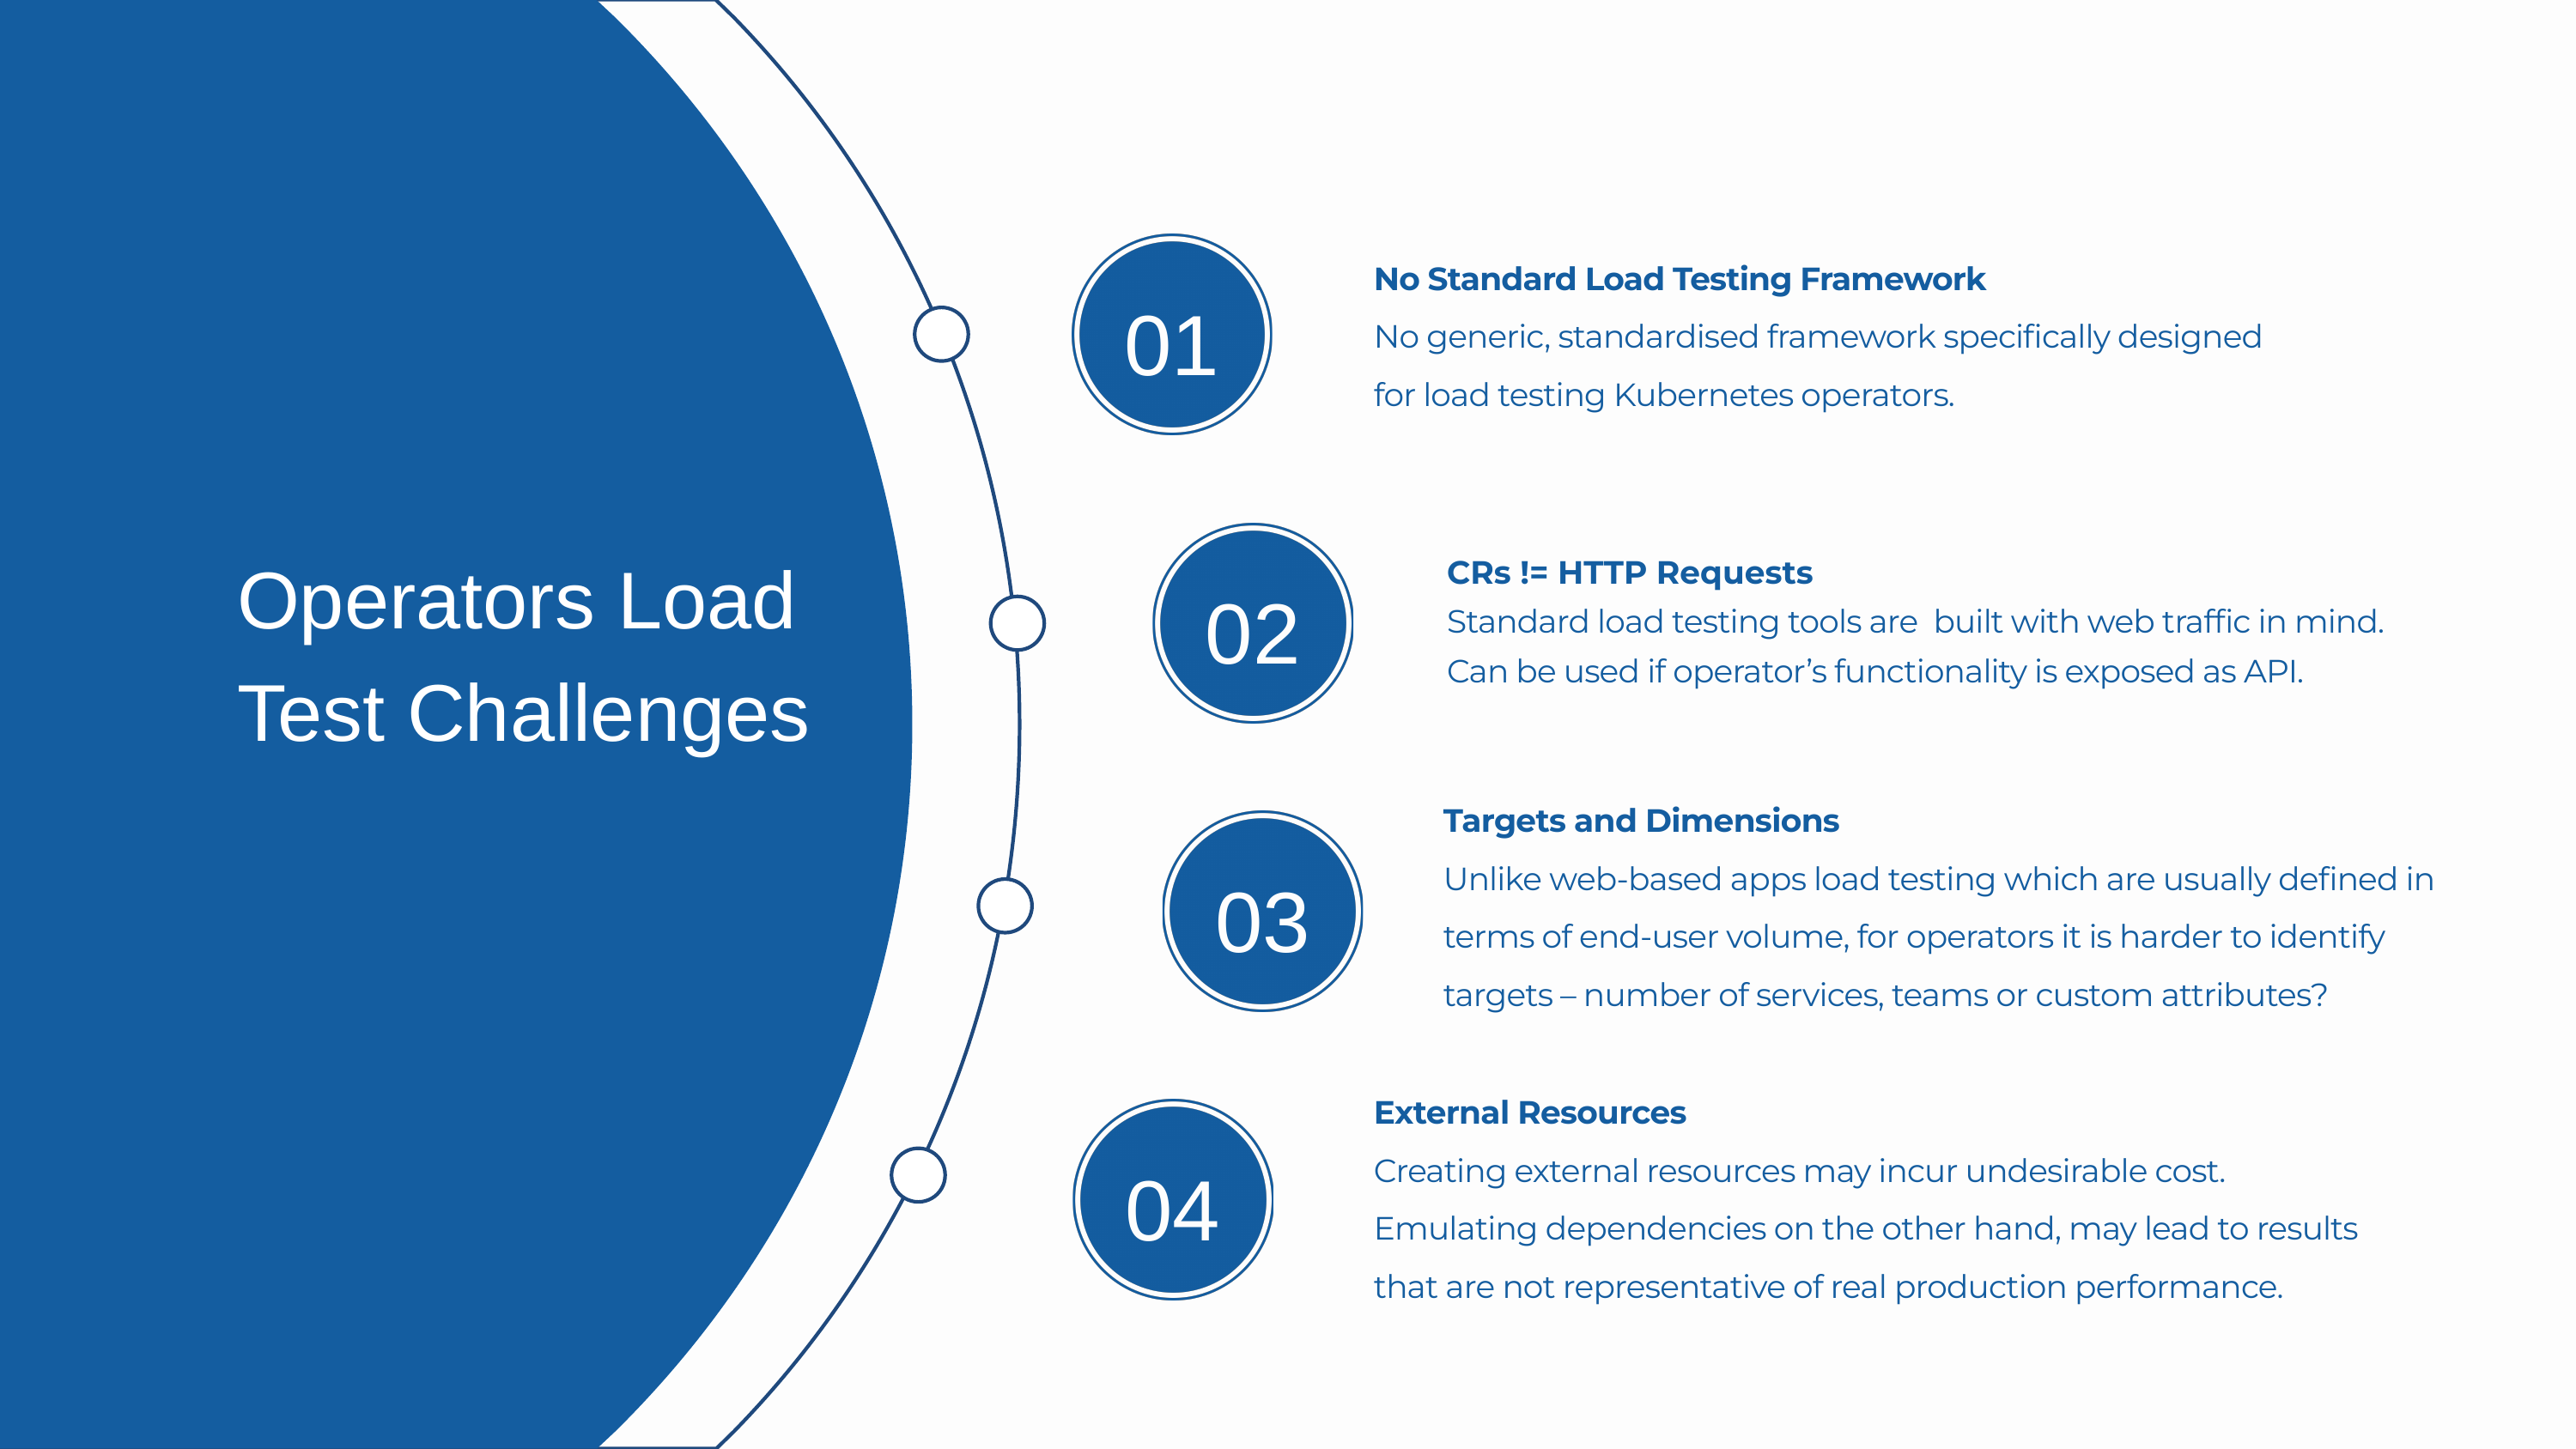

No Standard Load Testing Framework
No generic, standardised framework specifically designed for load testing Kubernetes operators.
01

Operators Load Test Challenges
CRs != HTTP Requests
Standard load testing tools are  built with web traffic in mind. Can be used if operator’s functionality is exposed as API.
02

Targets and Dimensions
Unlike web-based apps load testing which are usually defined in terms of end-user volume, for operators it is harder to identify targets – number of services, teams or custom attributes?

03

External Resources
Creating external resources may incur undesirable cost. Emulating dependencies on the other hand, may lead to results that are not representative of real production performance.

04